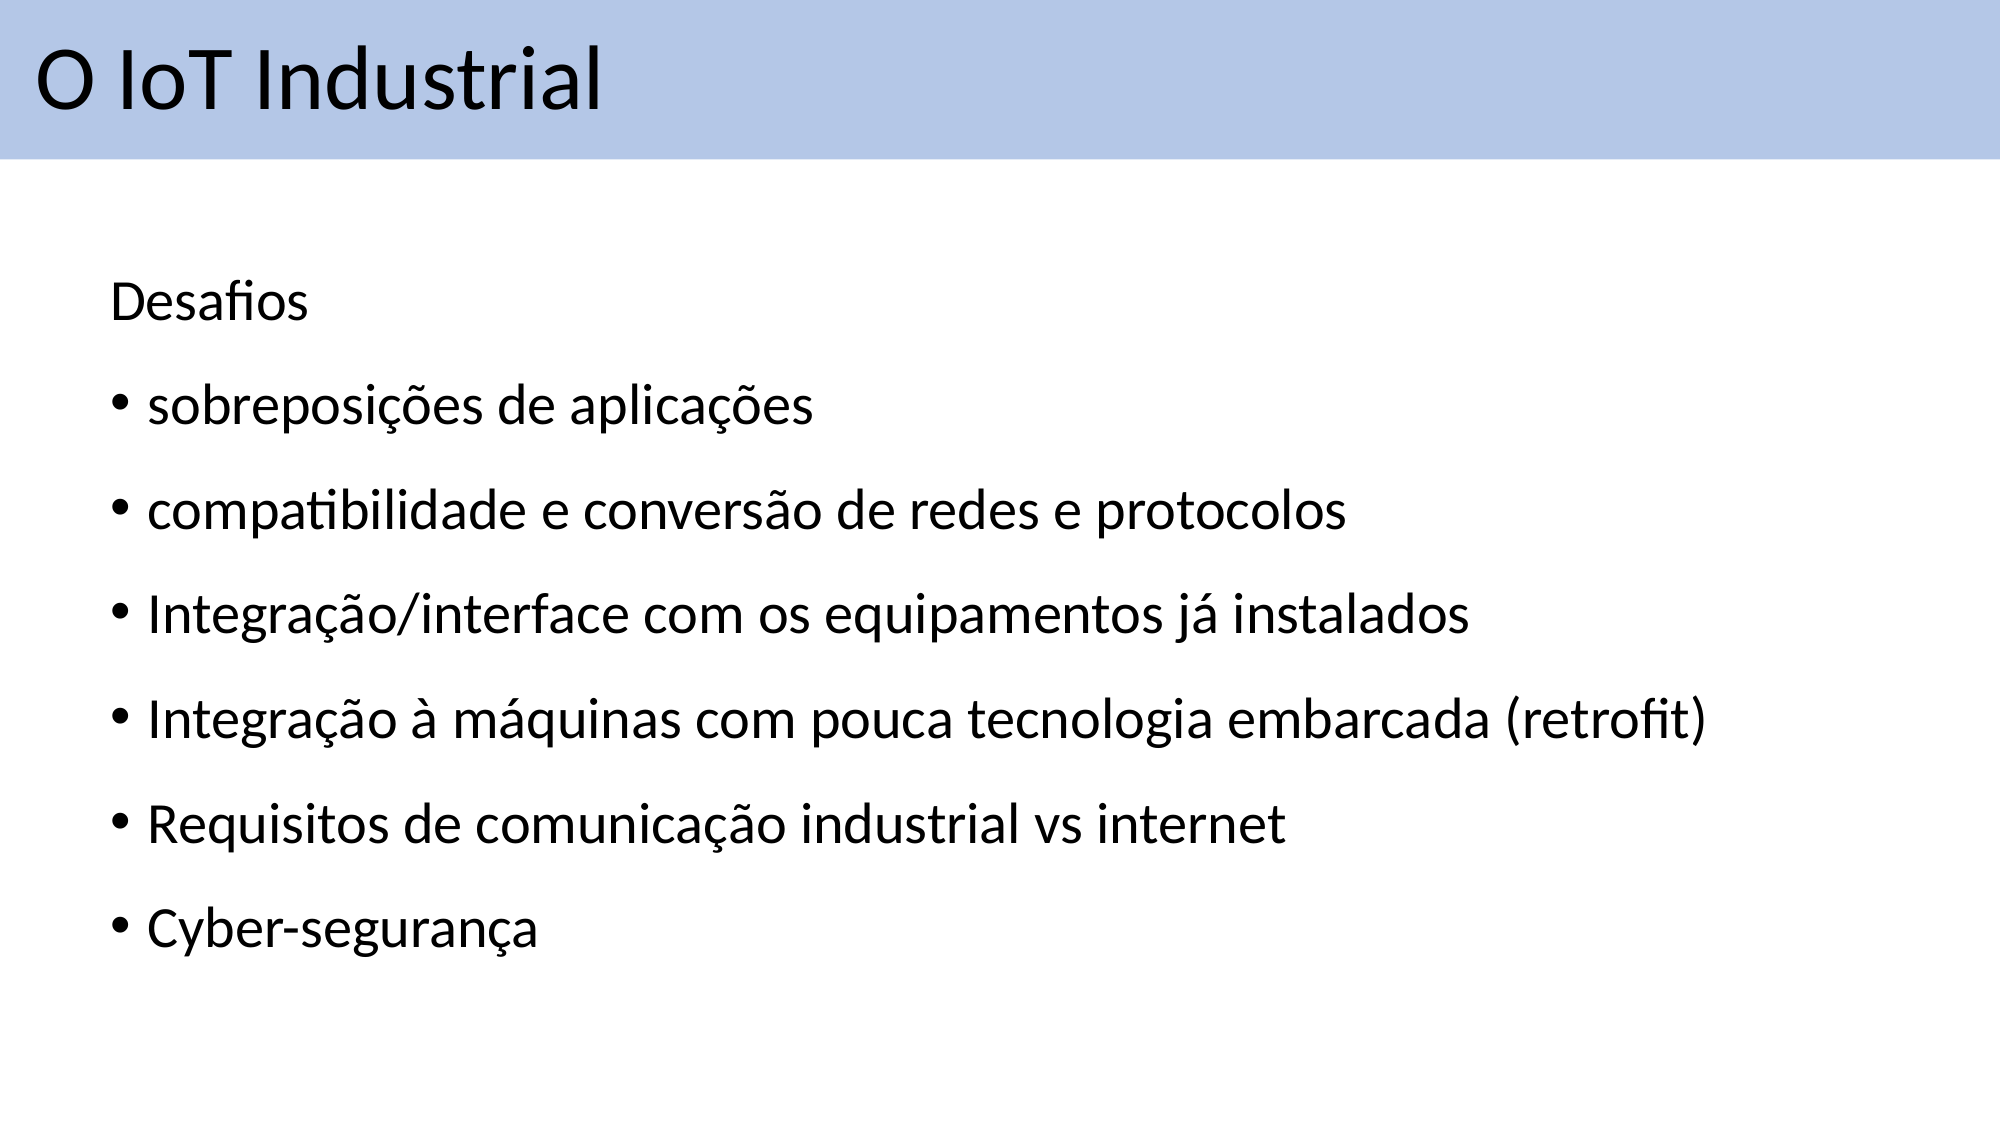

# O IoT Industrial
Desafios
sobreposições de aplicações
compatibilidade e conversão de redes e protocolos
Integração/interface com os equipamentos já instalados
Integração à máquinas com pouca tecnologia embarcada (retrofit)
Requisitos de comunicação industrial vs internet
Cyber-segurança